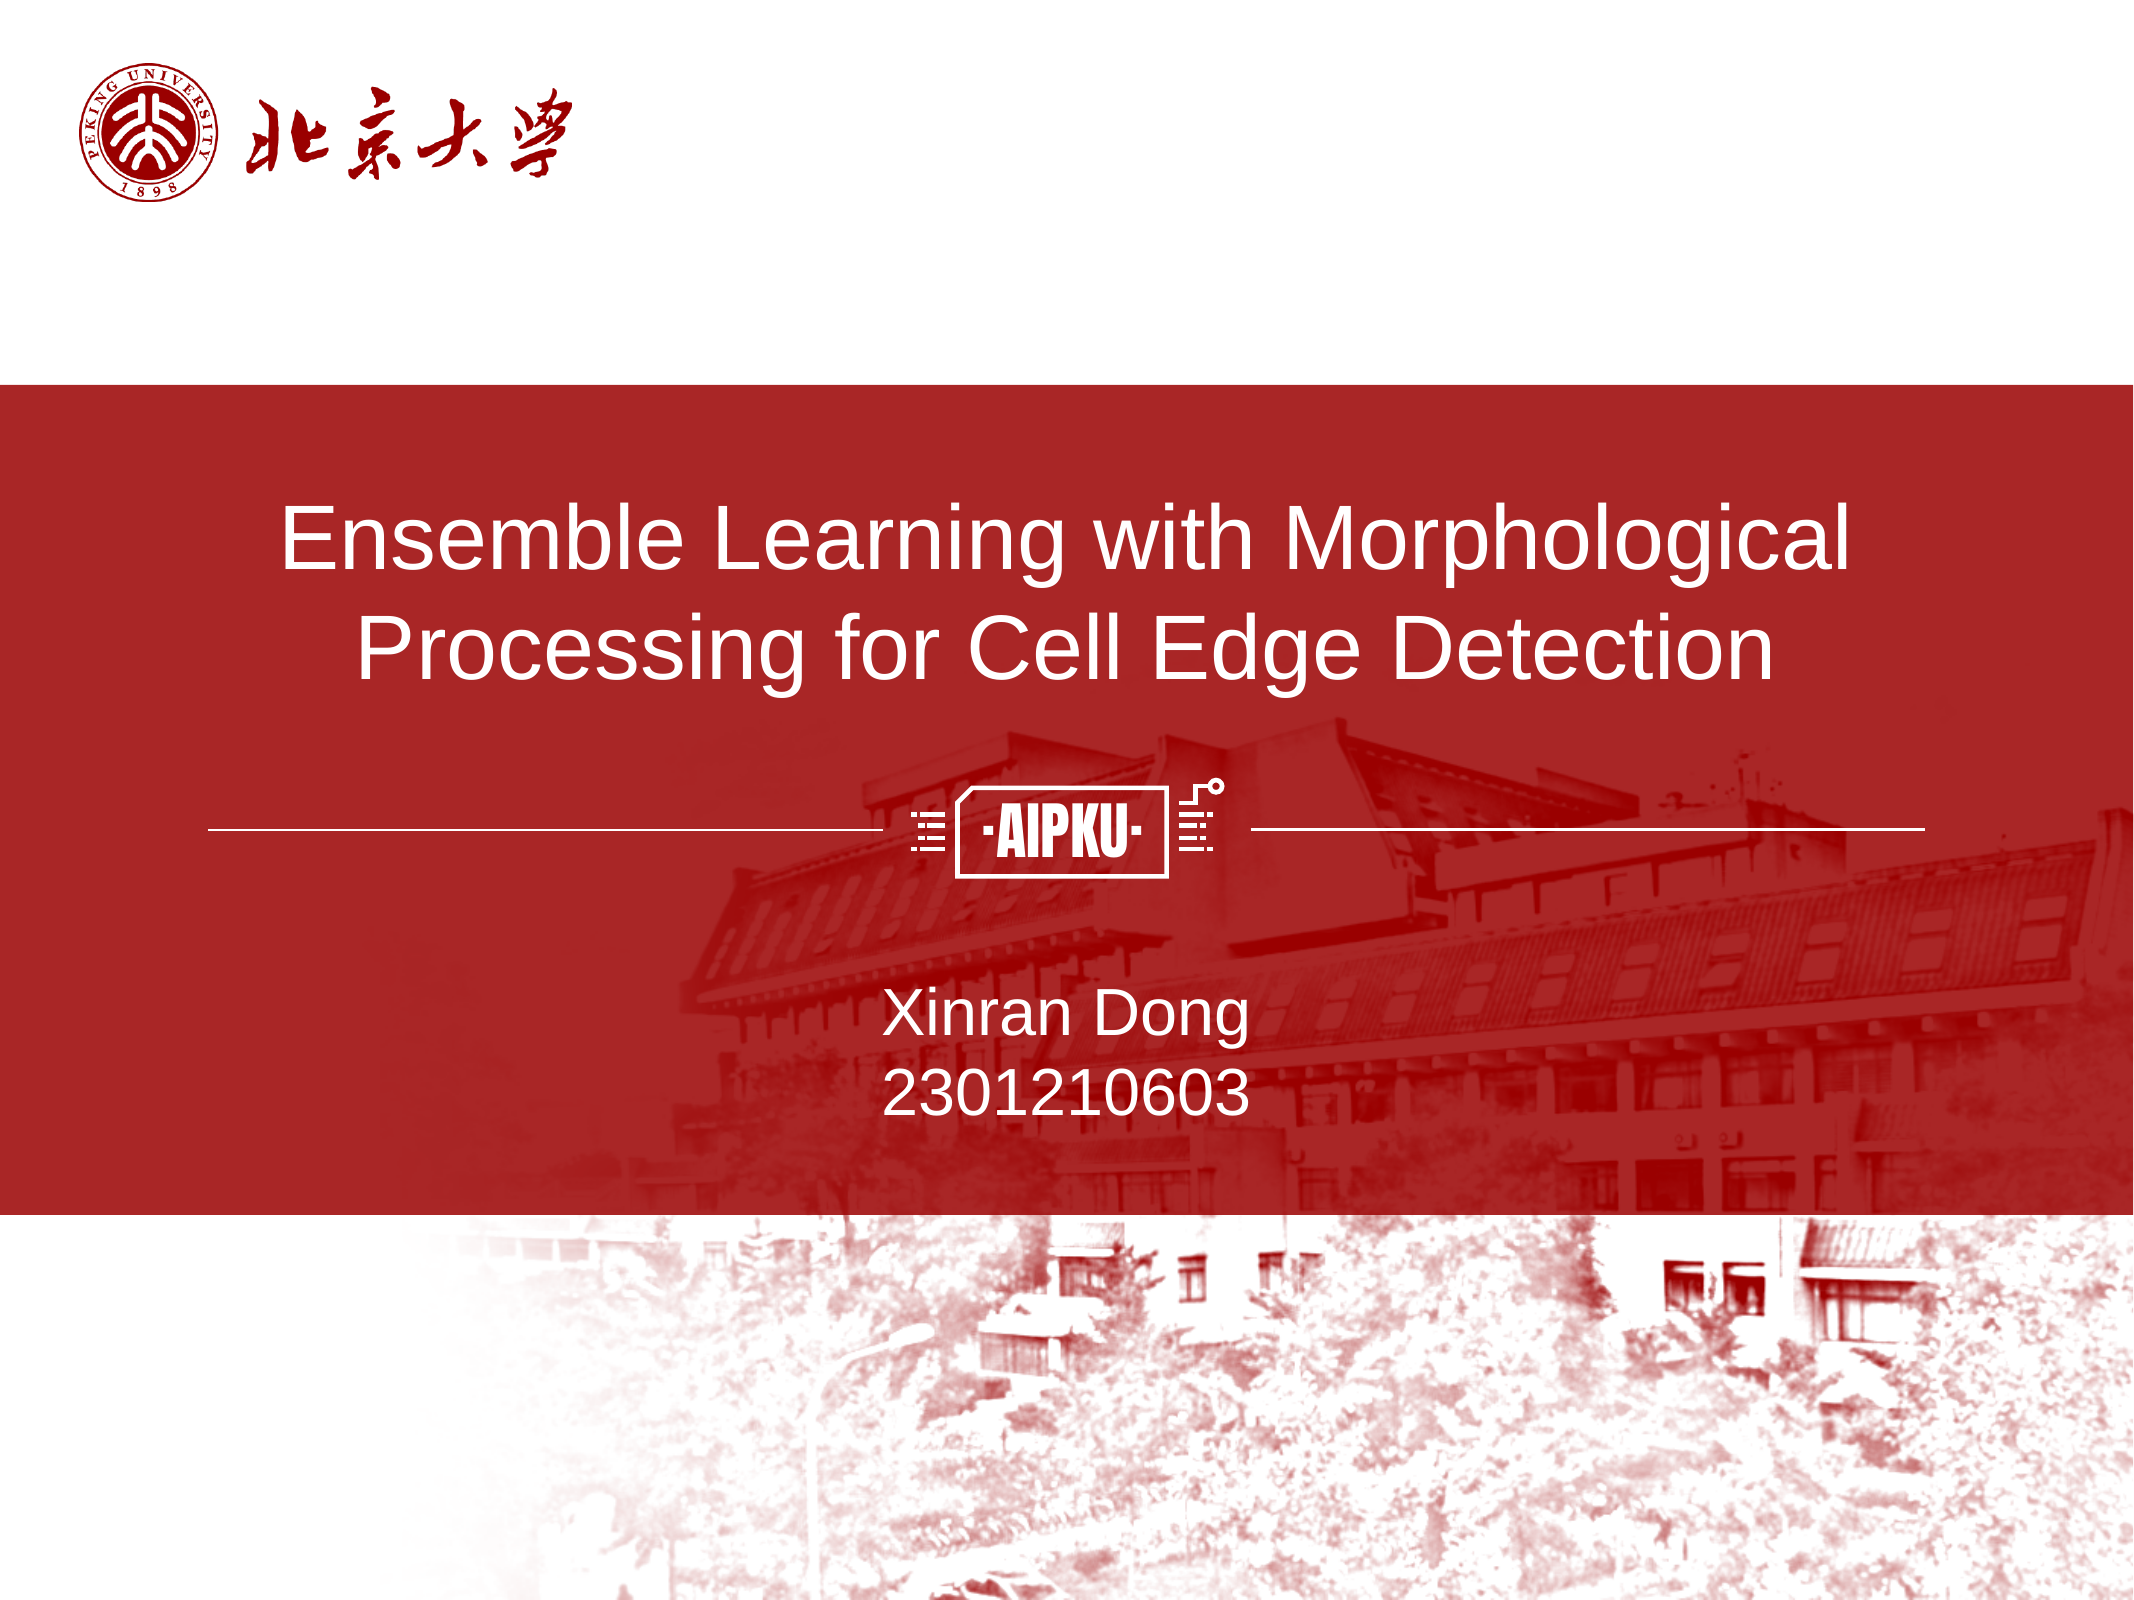

# Ensemble Learning with Morphological Processing for Cell Edge Detection
Xinran Dong
2301210603